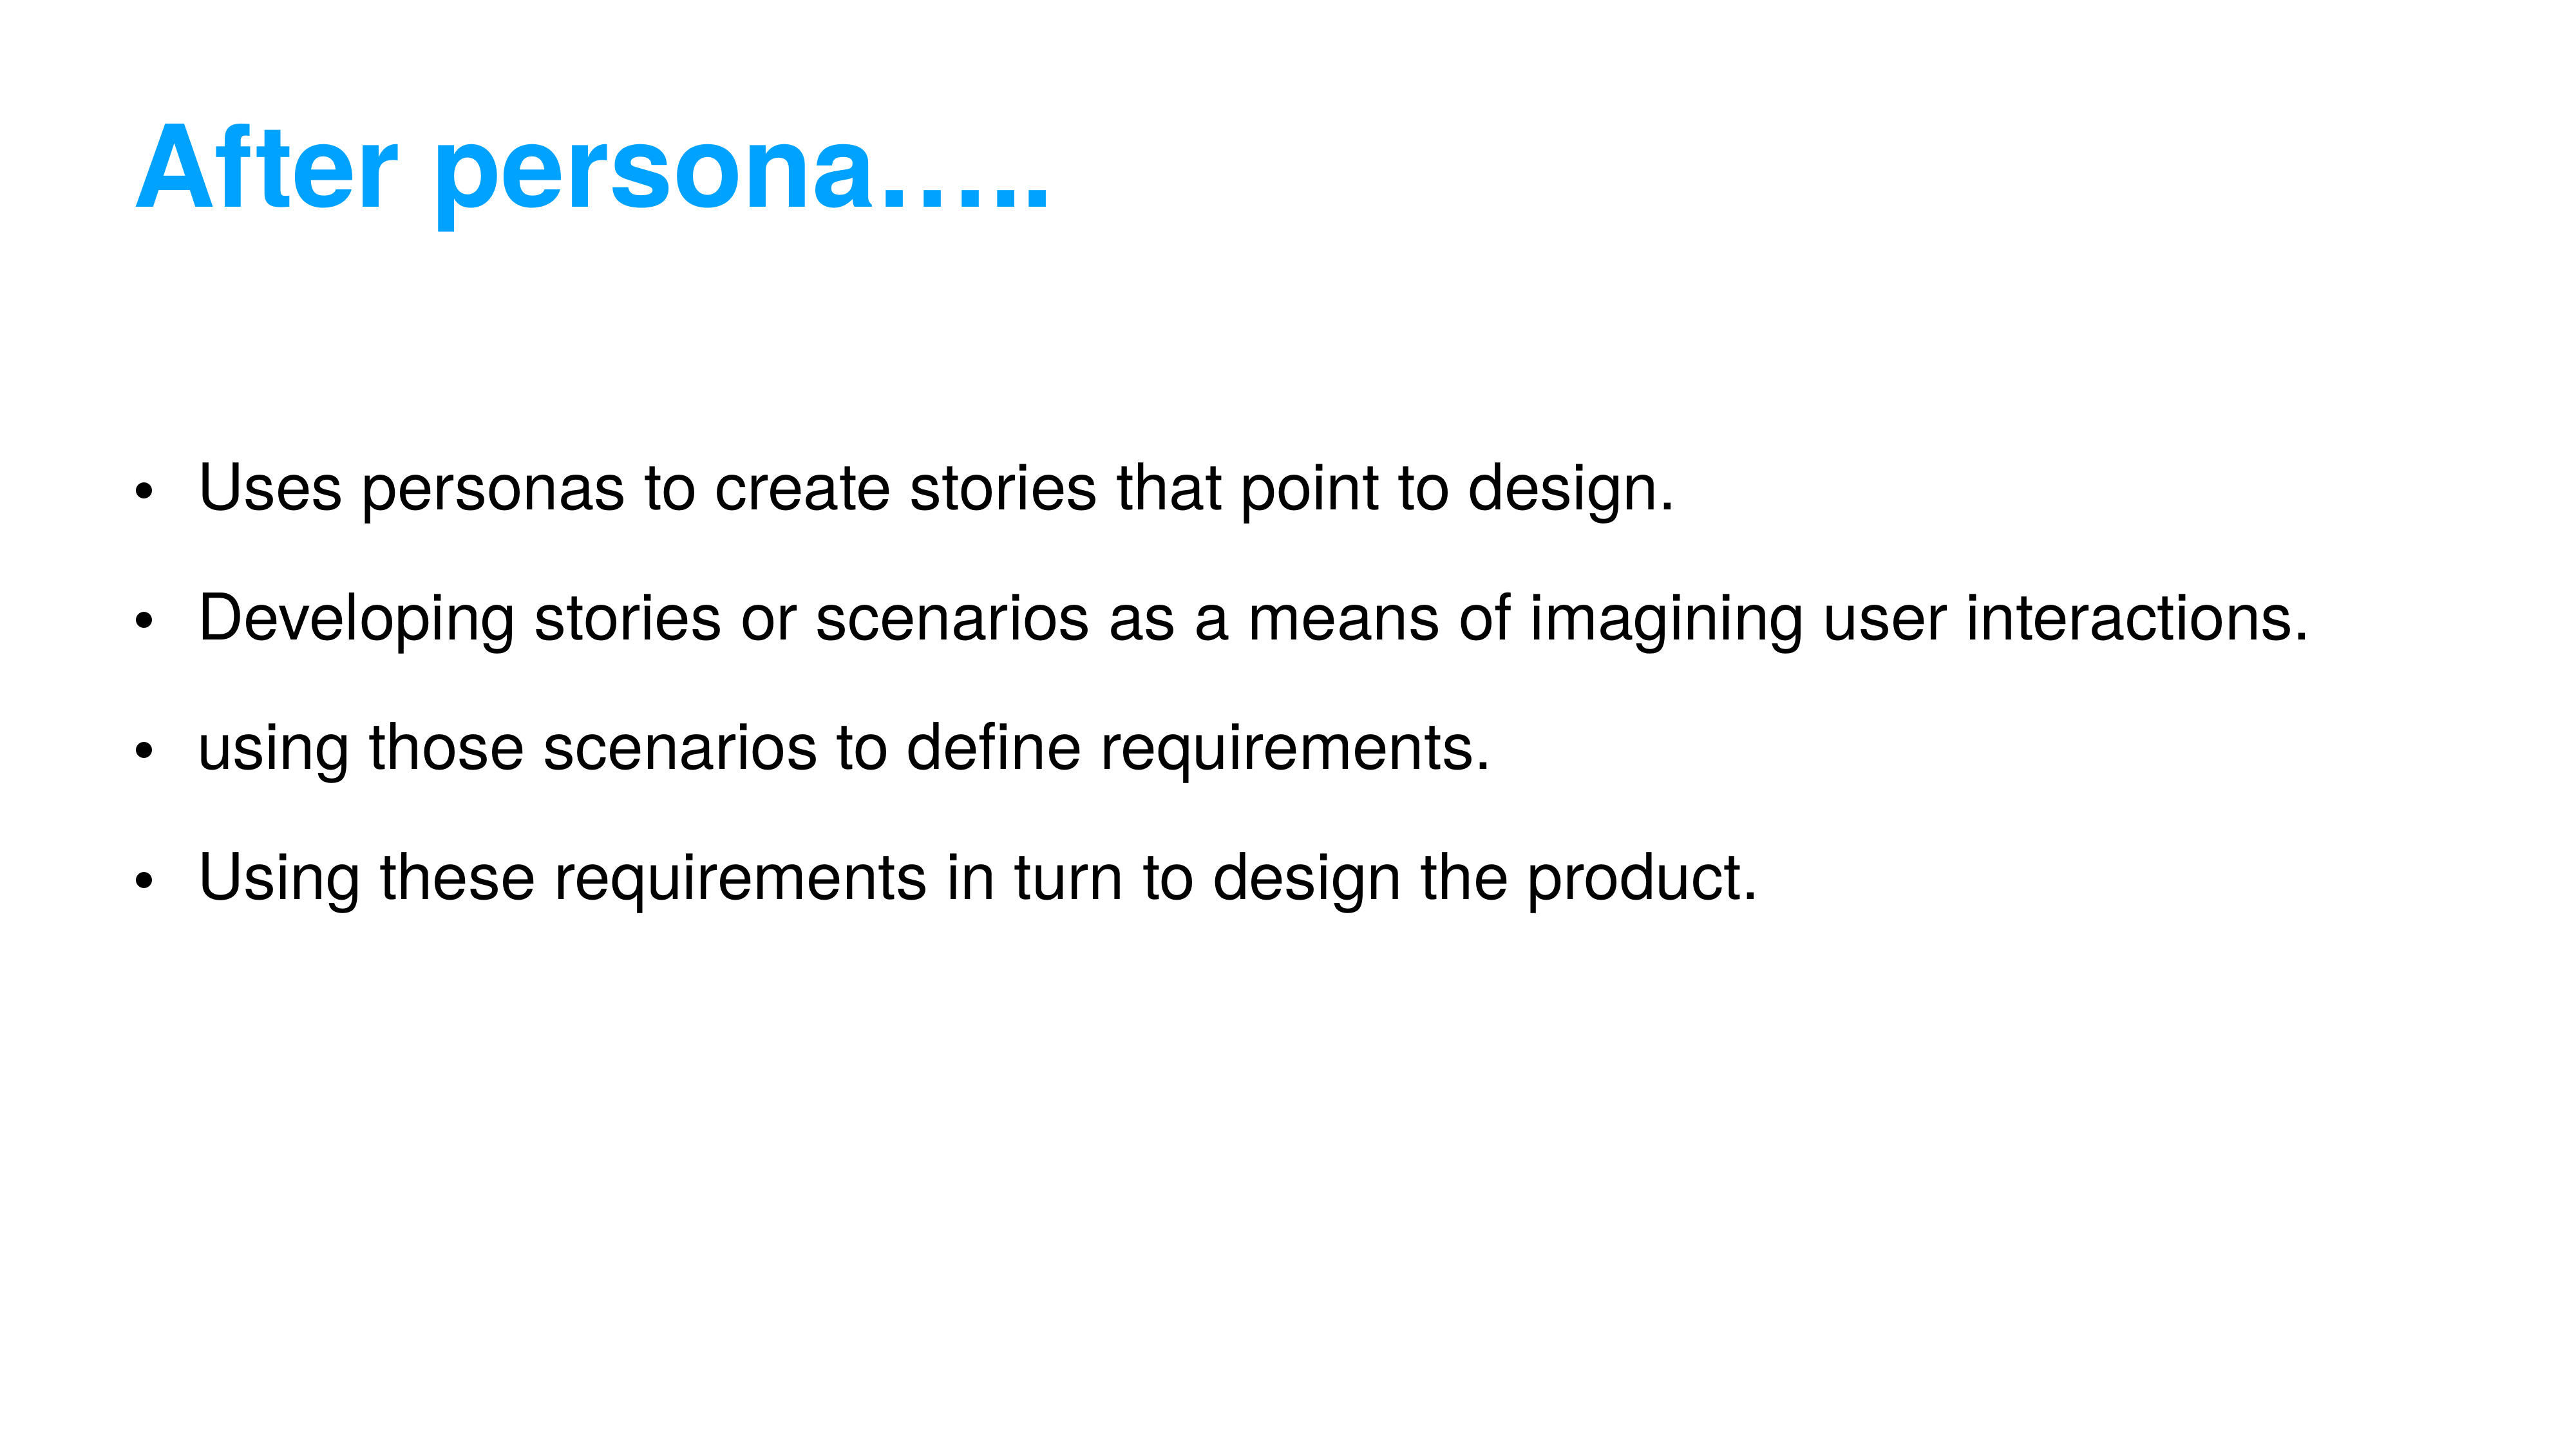

# After persona…..

Uses personas to create stories that point to design.
Developing stories or scenarios as a means of imagining user interactions.
using those scenarios to define requirements.
Using these requirements in turn to design the product.